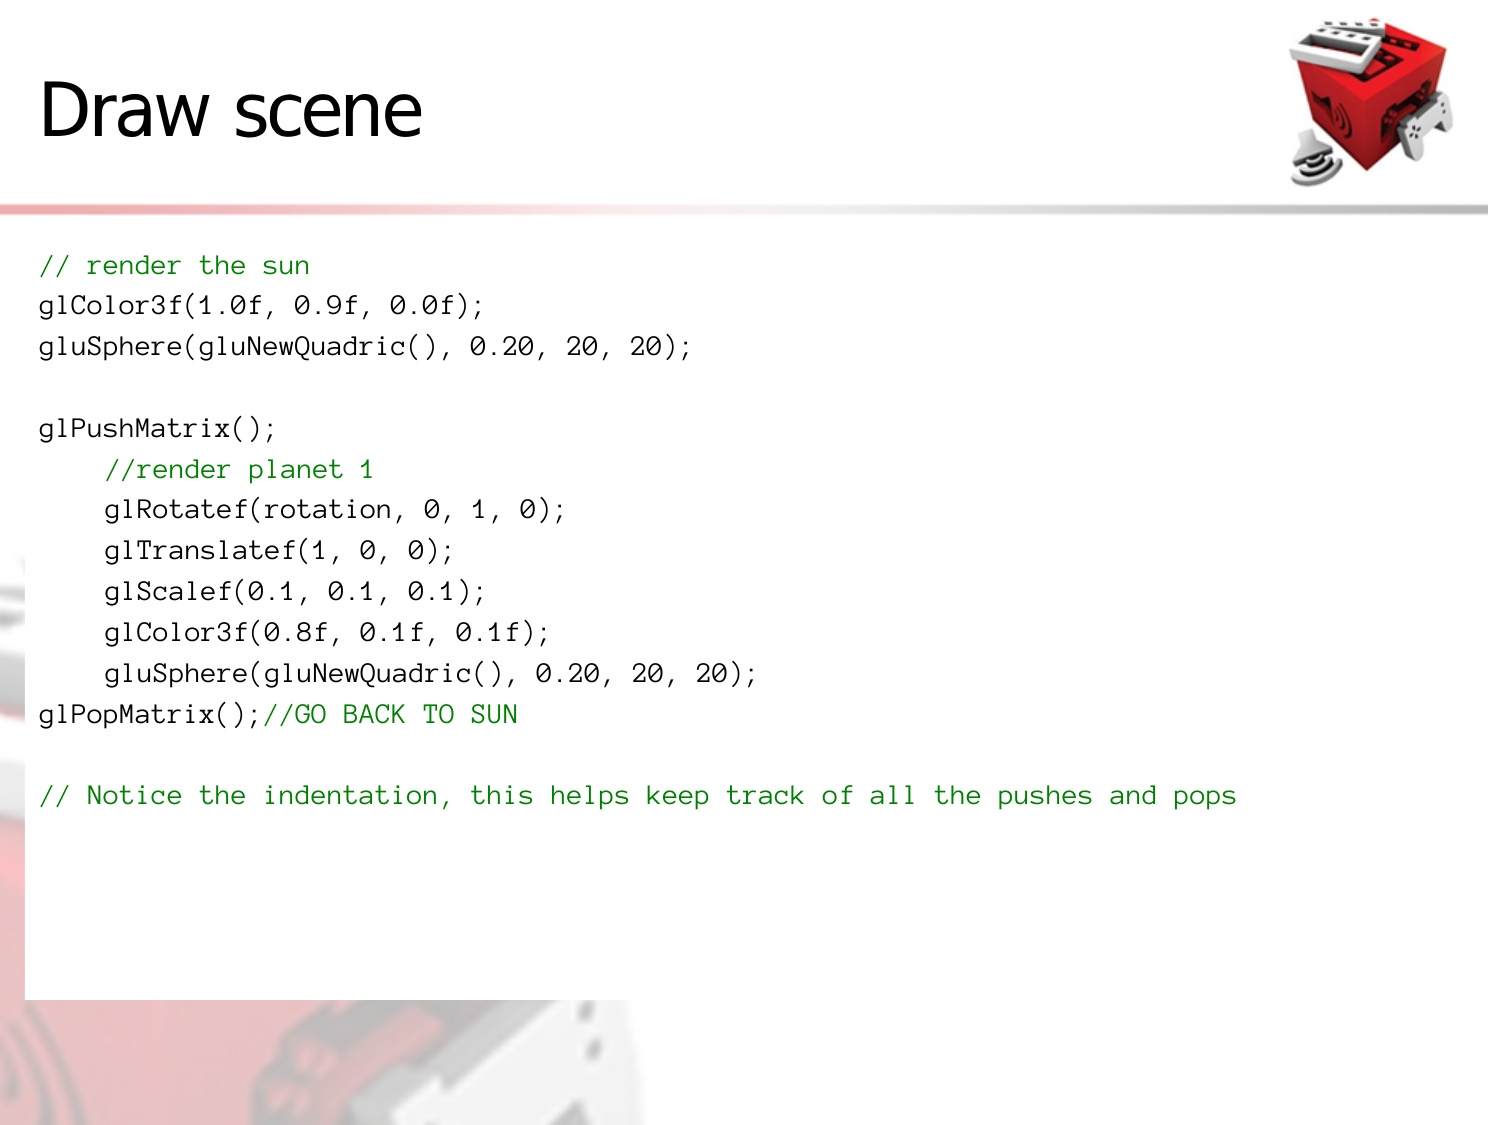

# Draw scene
// render the sun
glColor3f(1.0f, 0.9f, 0.0f);
gluSphere(gluNewQuadric(), 0.20, 20, 20);

glPushMatrix();
//render planet 1
glRotatef(rotation, 0, 1, 0);
glTranslatef(1, 0, 0);
glScalef(0.1, 0.1, 0.1);
glColor3f(0.8f, 0.1f, 0.1f);
gluSphere(gluNewQuadric(), 0.20, 20, 20);
glPopMatrix();//GO BACK TO SUN

// Notice the indentation, this helps keep track of all the pushes and pops